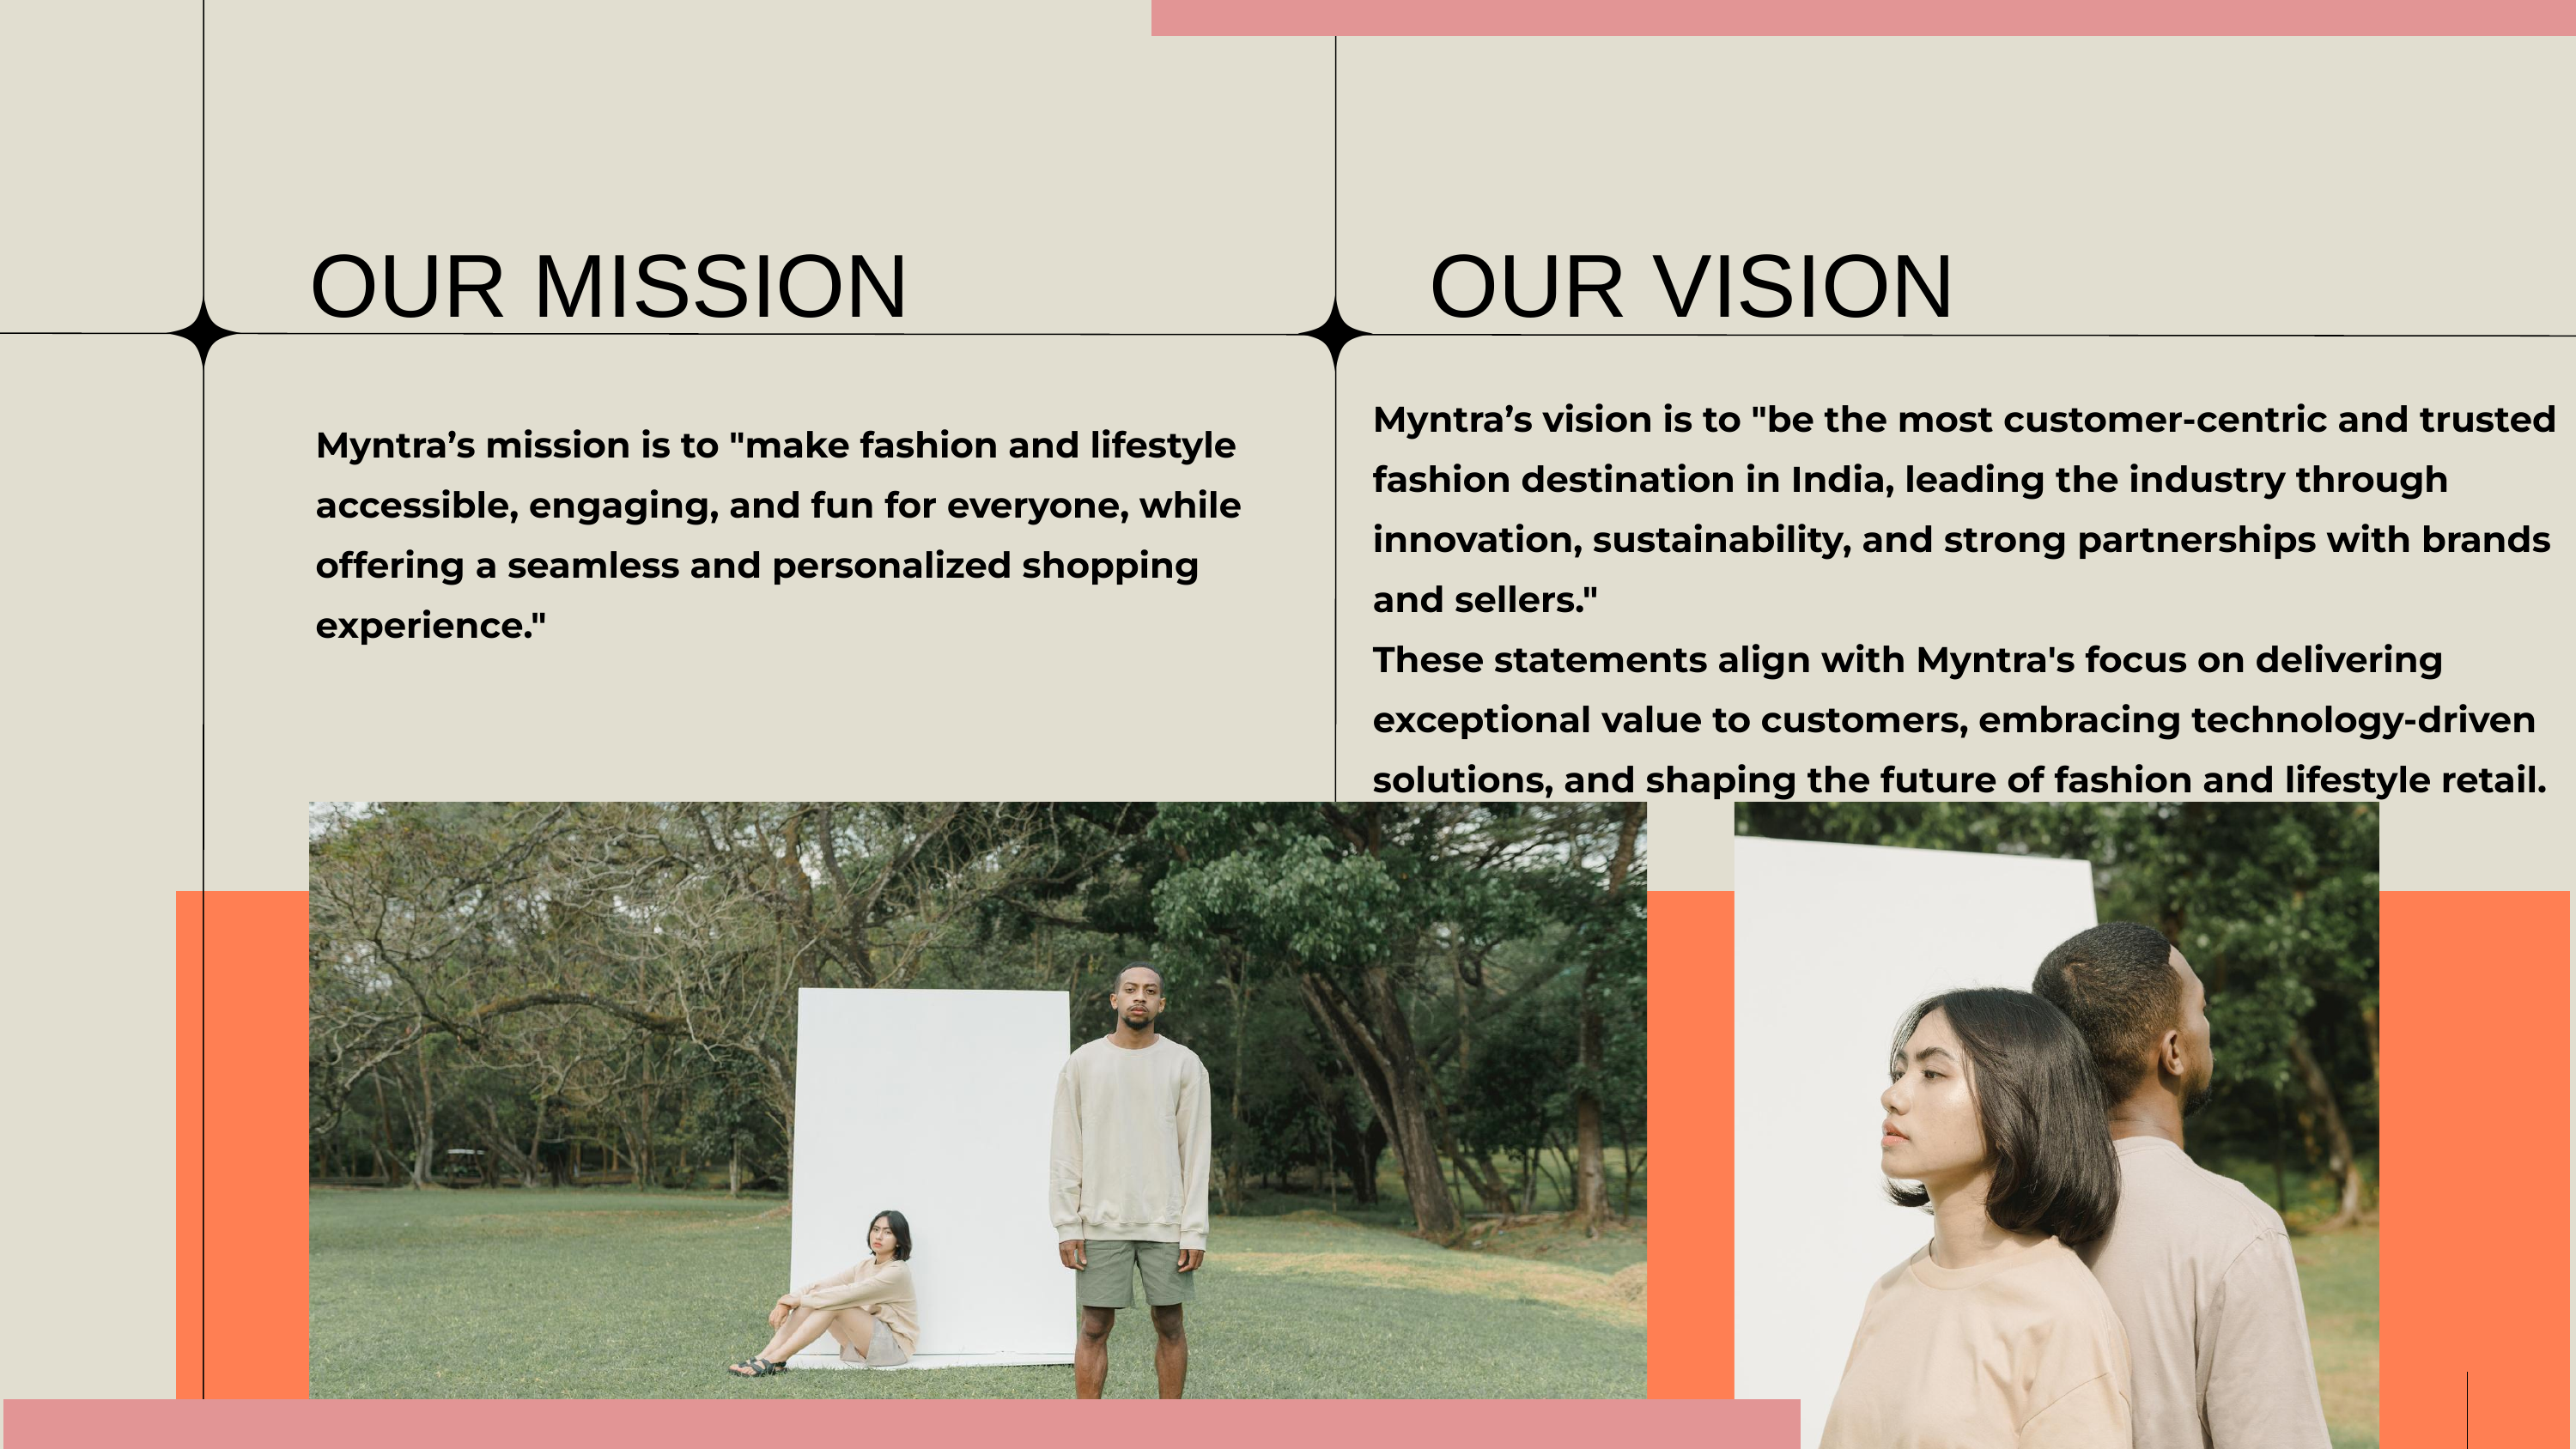

OUR MISSION
OUR VISION

Myntra’s vision is to "be the most customer-centric and trusted fashion destination in India, leading the industry through innovation, sustainability, and strong partnerships with brands and sellers."
These statements align with Myntra's focus on delivering exceptional value to customers, embracing technology-driven solutions, and shaping the future of fashion and lifestyle retail.

Myntra’s mission is to "make fashion and lifestyle accessible, engaging, and fun for everyone, while offering a seamless and personalized shopping experience."